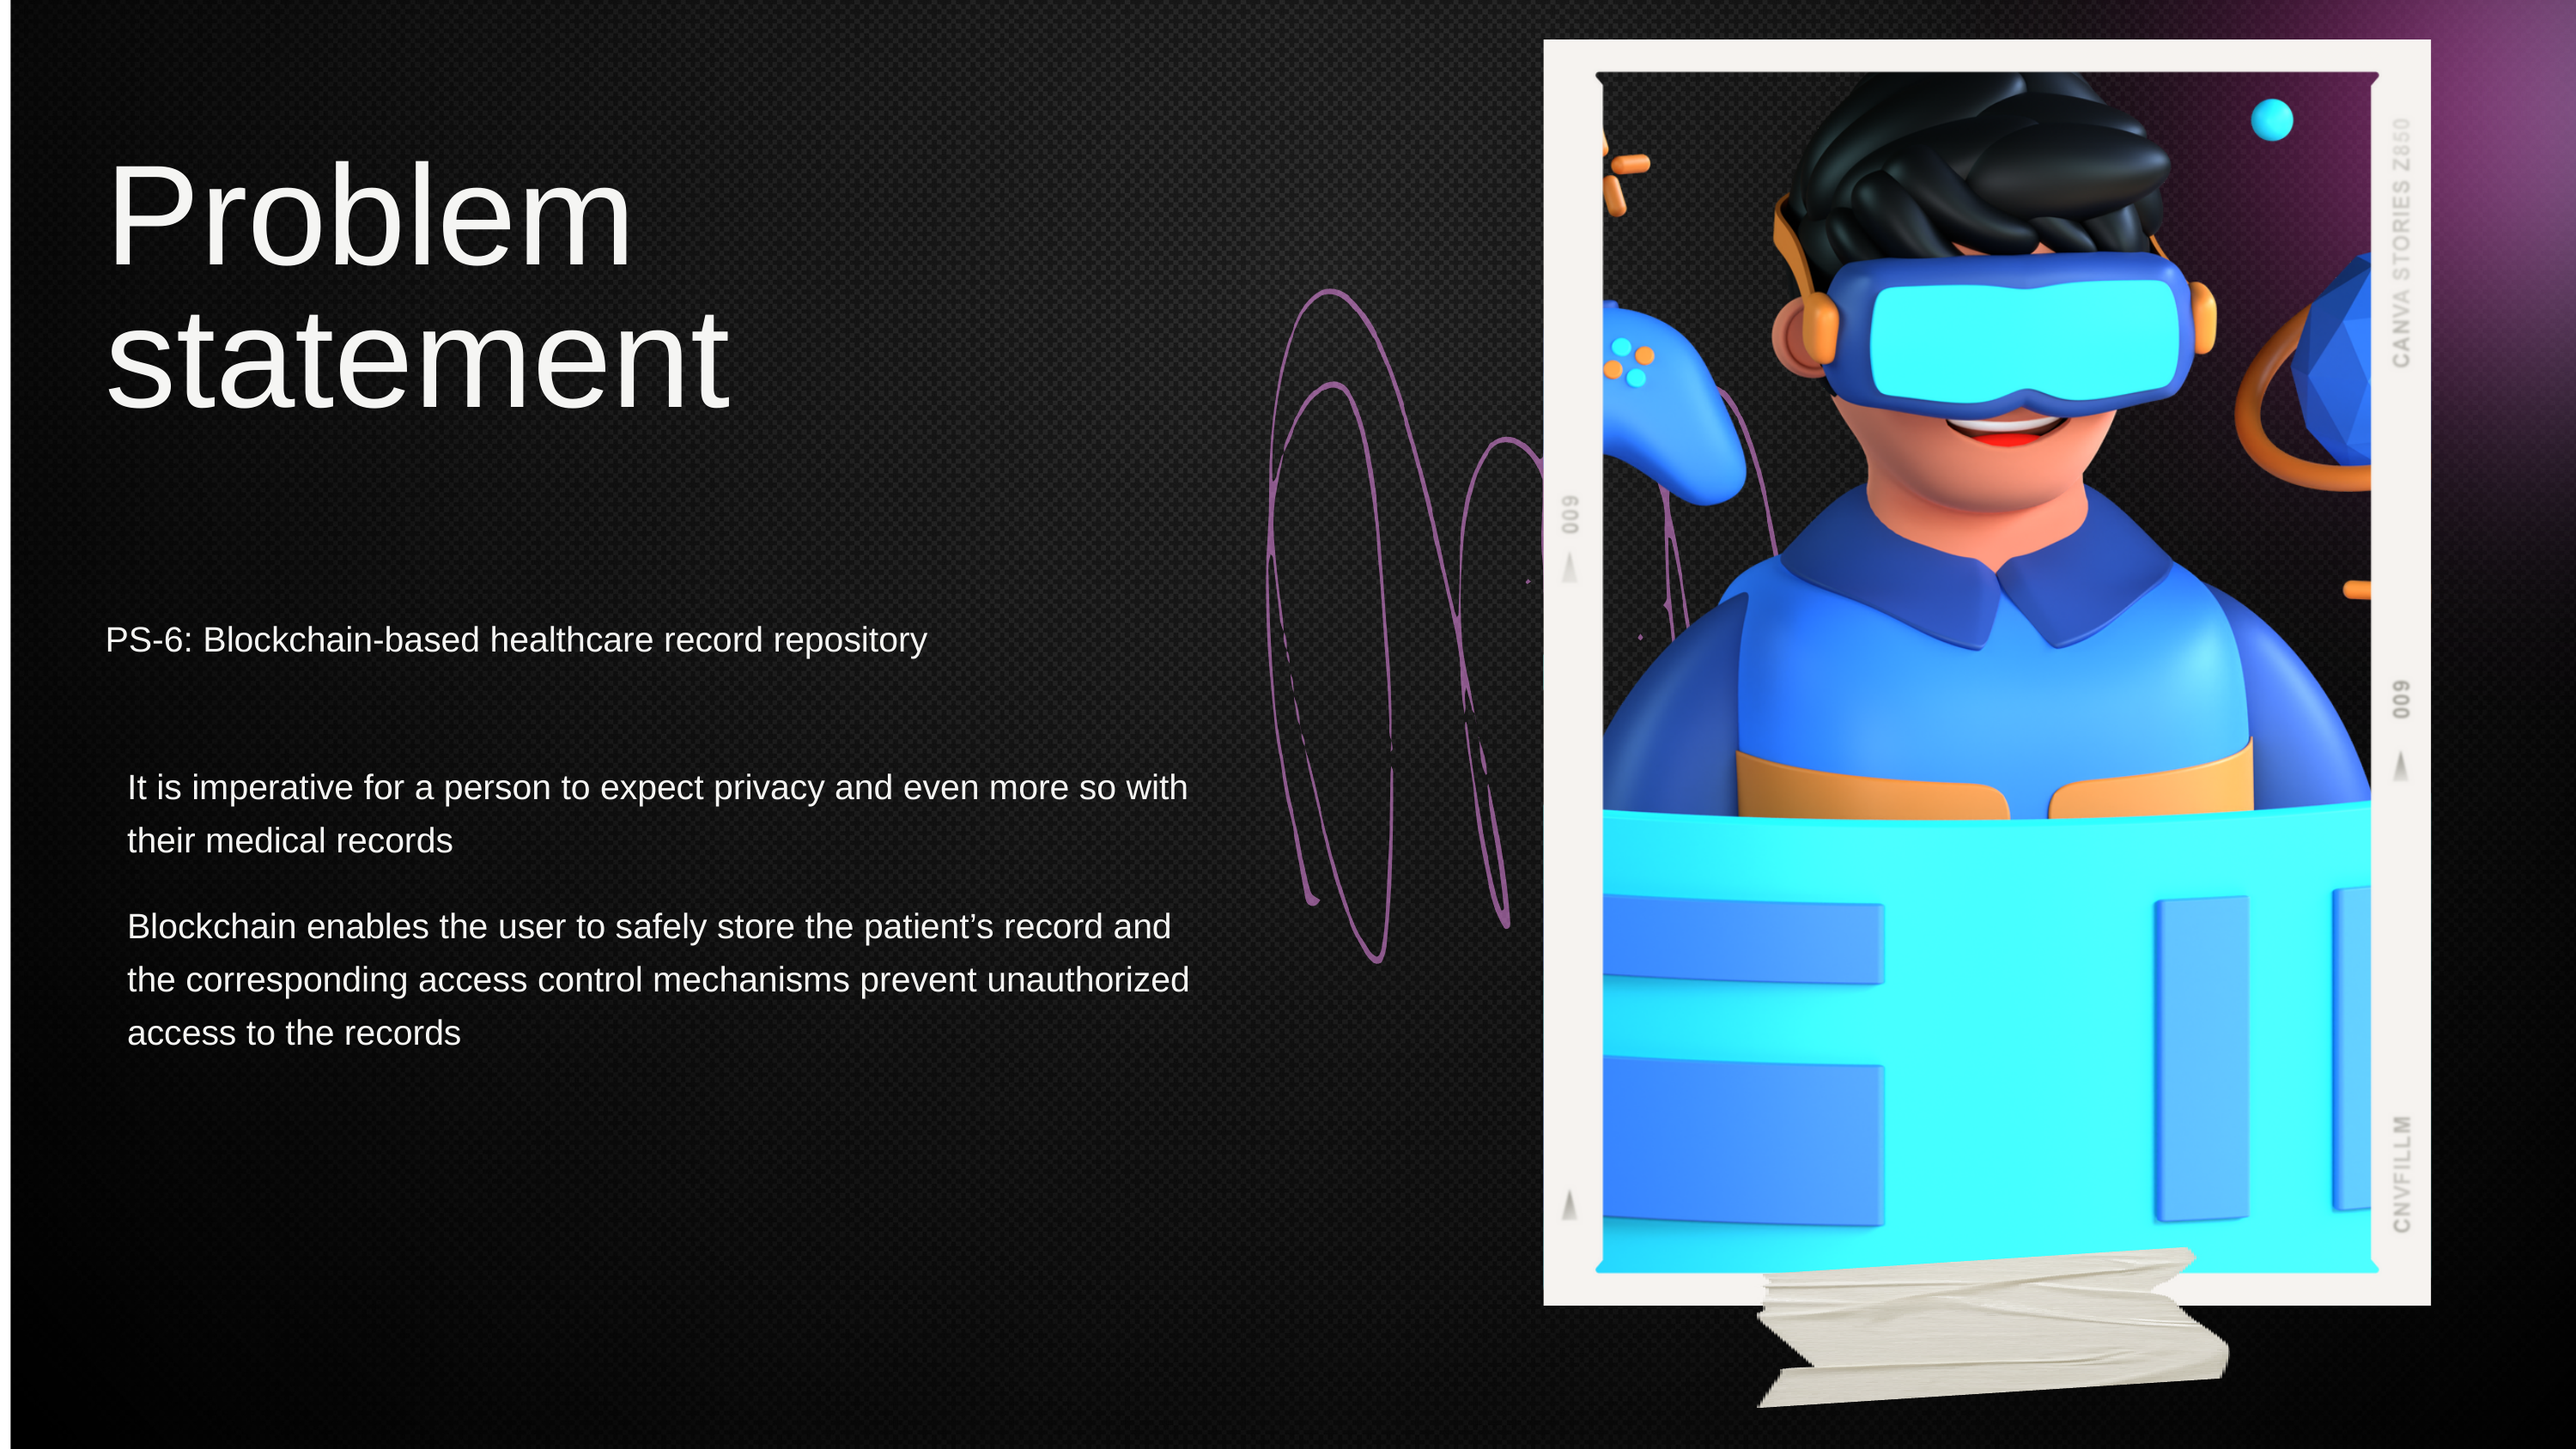

Problem statement

PS-6: Blockchain-based healthcare record repository
It is imperative for a person to expect privacy and even more so with their medical records
Blockchain enables the user to safely store the patient’s record and the corresponding access control mechanisms prevent unauthorized access to the records